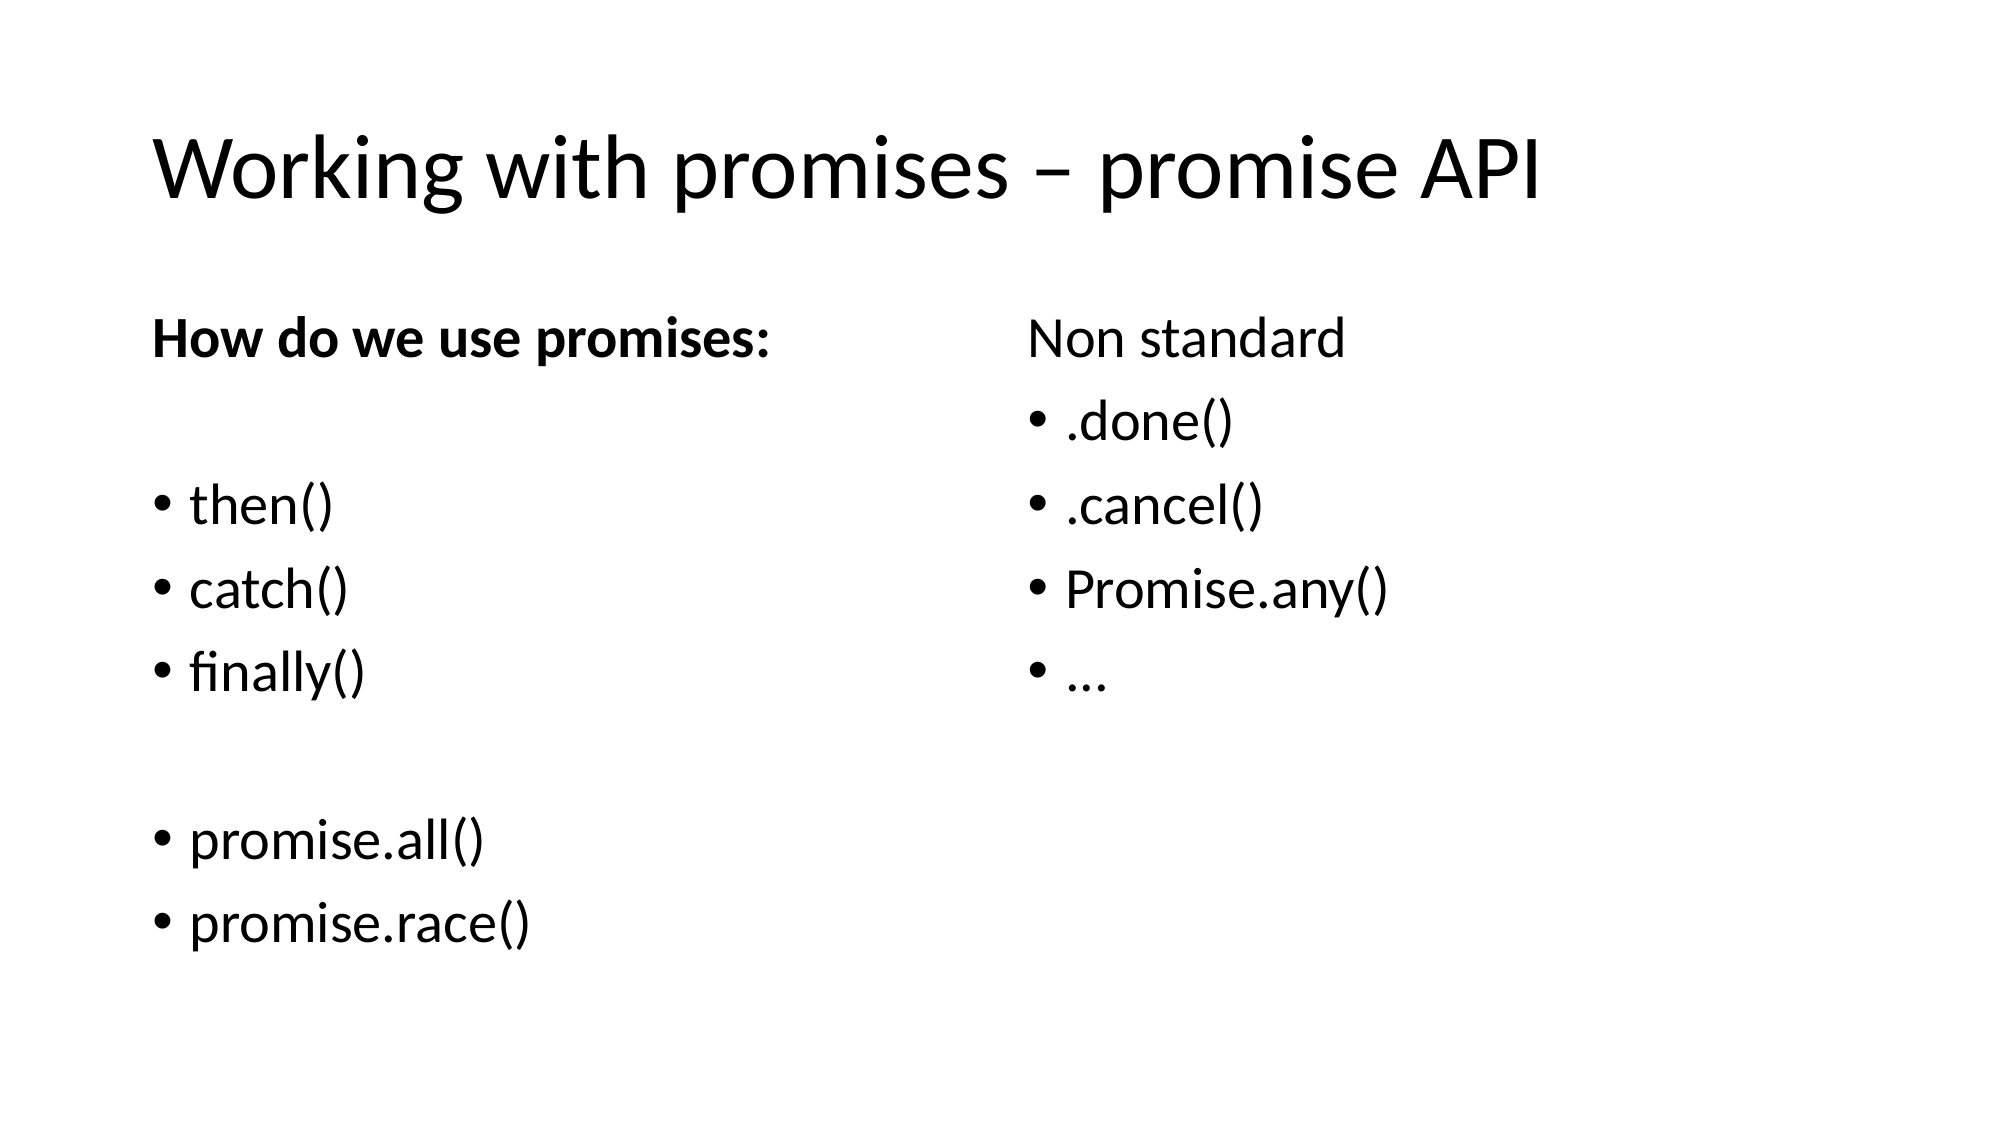

# Working with promises – promise API
How do we use promises:

then()
catch()
finally()

promise.all()
promise.race()

Non standard
.done()
.cancel()
Promise.any()
...